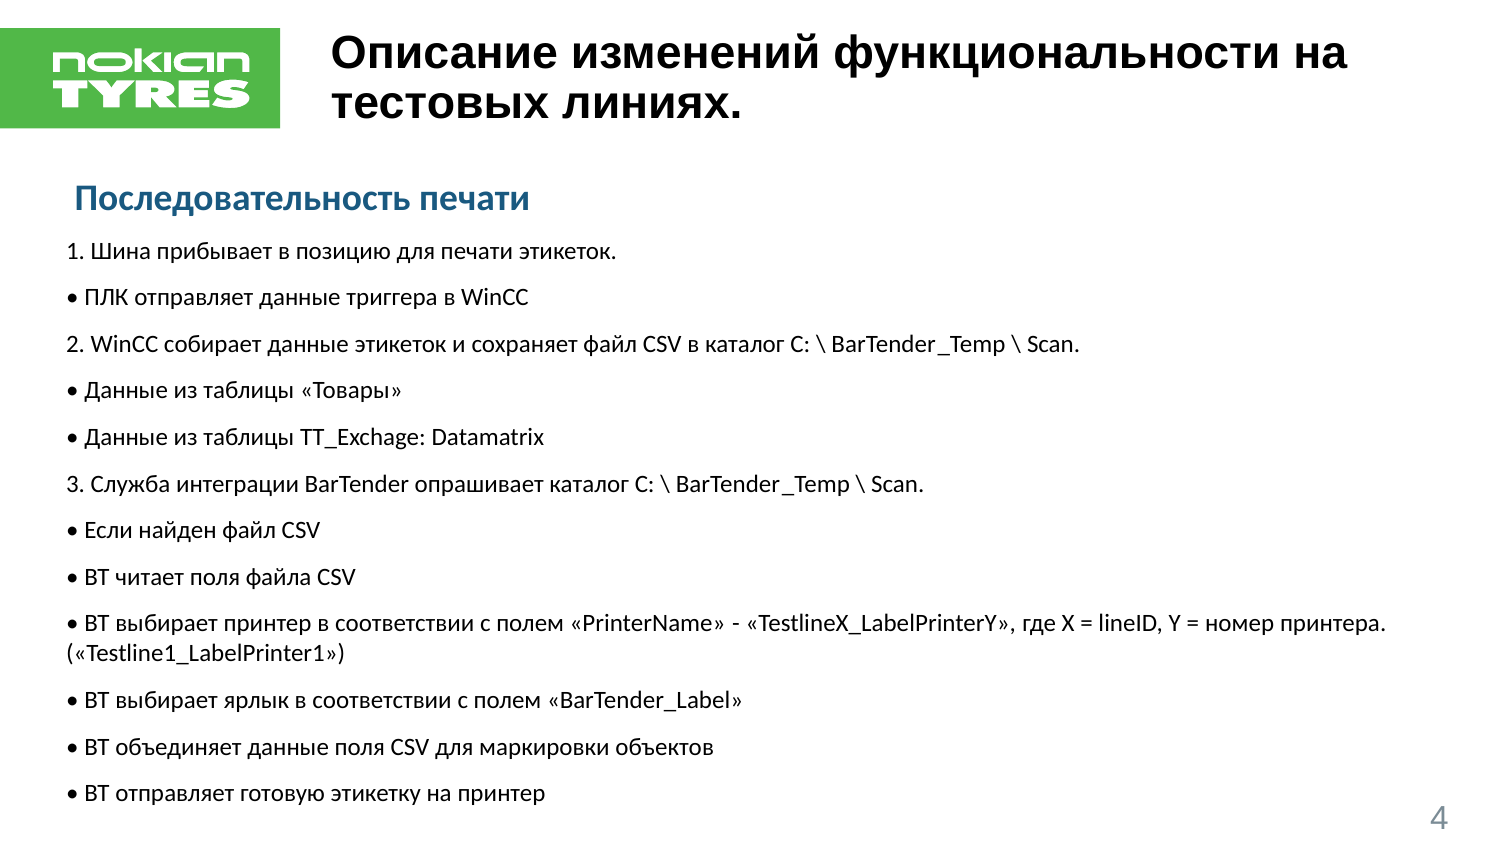

# Описание изменений функциональности на тестовых линиях.
 Последовательность печати
1. Шина прибывает в позицию для печати этикеток.
• ПЛК отправляет данные триггера в WinCC
2. WinCC собирает данные этикеток и сохраняет файл CSV в каталог C: \ BarTender_Temp \ Scan.
• Данные из таблицы «Товары»
• Данные из таблицы TT_Exchage: Datamatrix
3. Служба интеграции BarTender опрашивает каталог C: \ BarTender_Temp \ Scan.
• Если найден файл CSV
• BT читает поля файла CSV
• BT выбирает принтер в соответствии с полем «PrinterName» - «TestlineX_LabelPrinterY», где X = lineID, Y = номер принтера. («Testline1_LabelPrinter1»)
• BT выбирает ярлык в соответствии с полем «BarTender_Label»
• BT объединяет данные поля CSV для маркировки объектов
• BT отправляет готовую этикетку на принтер

4